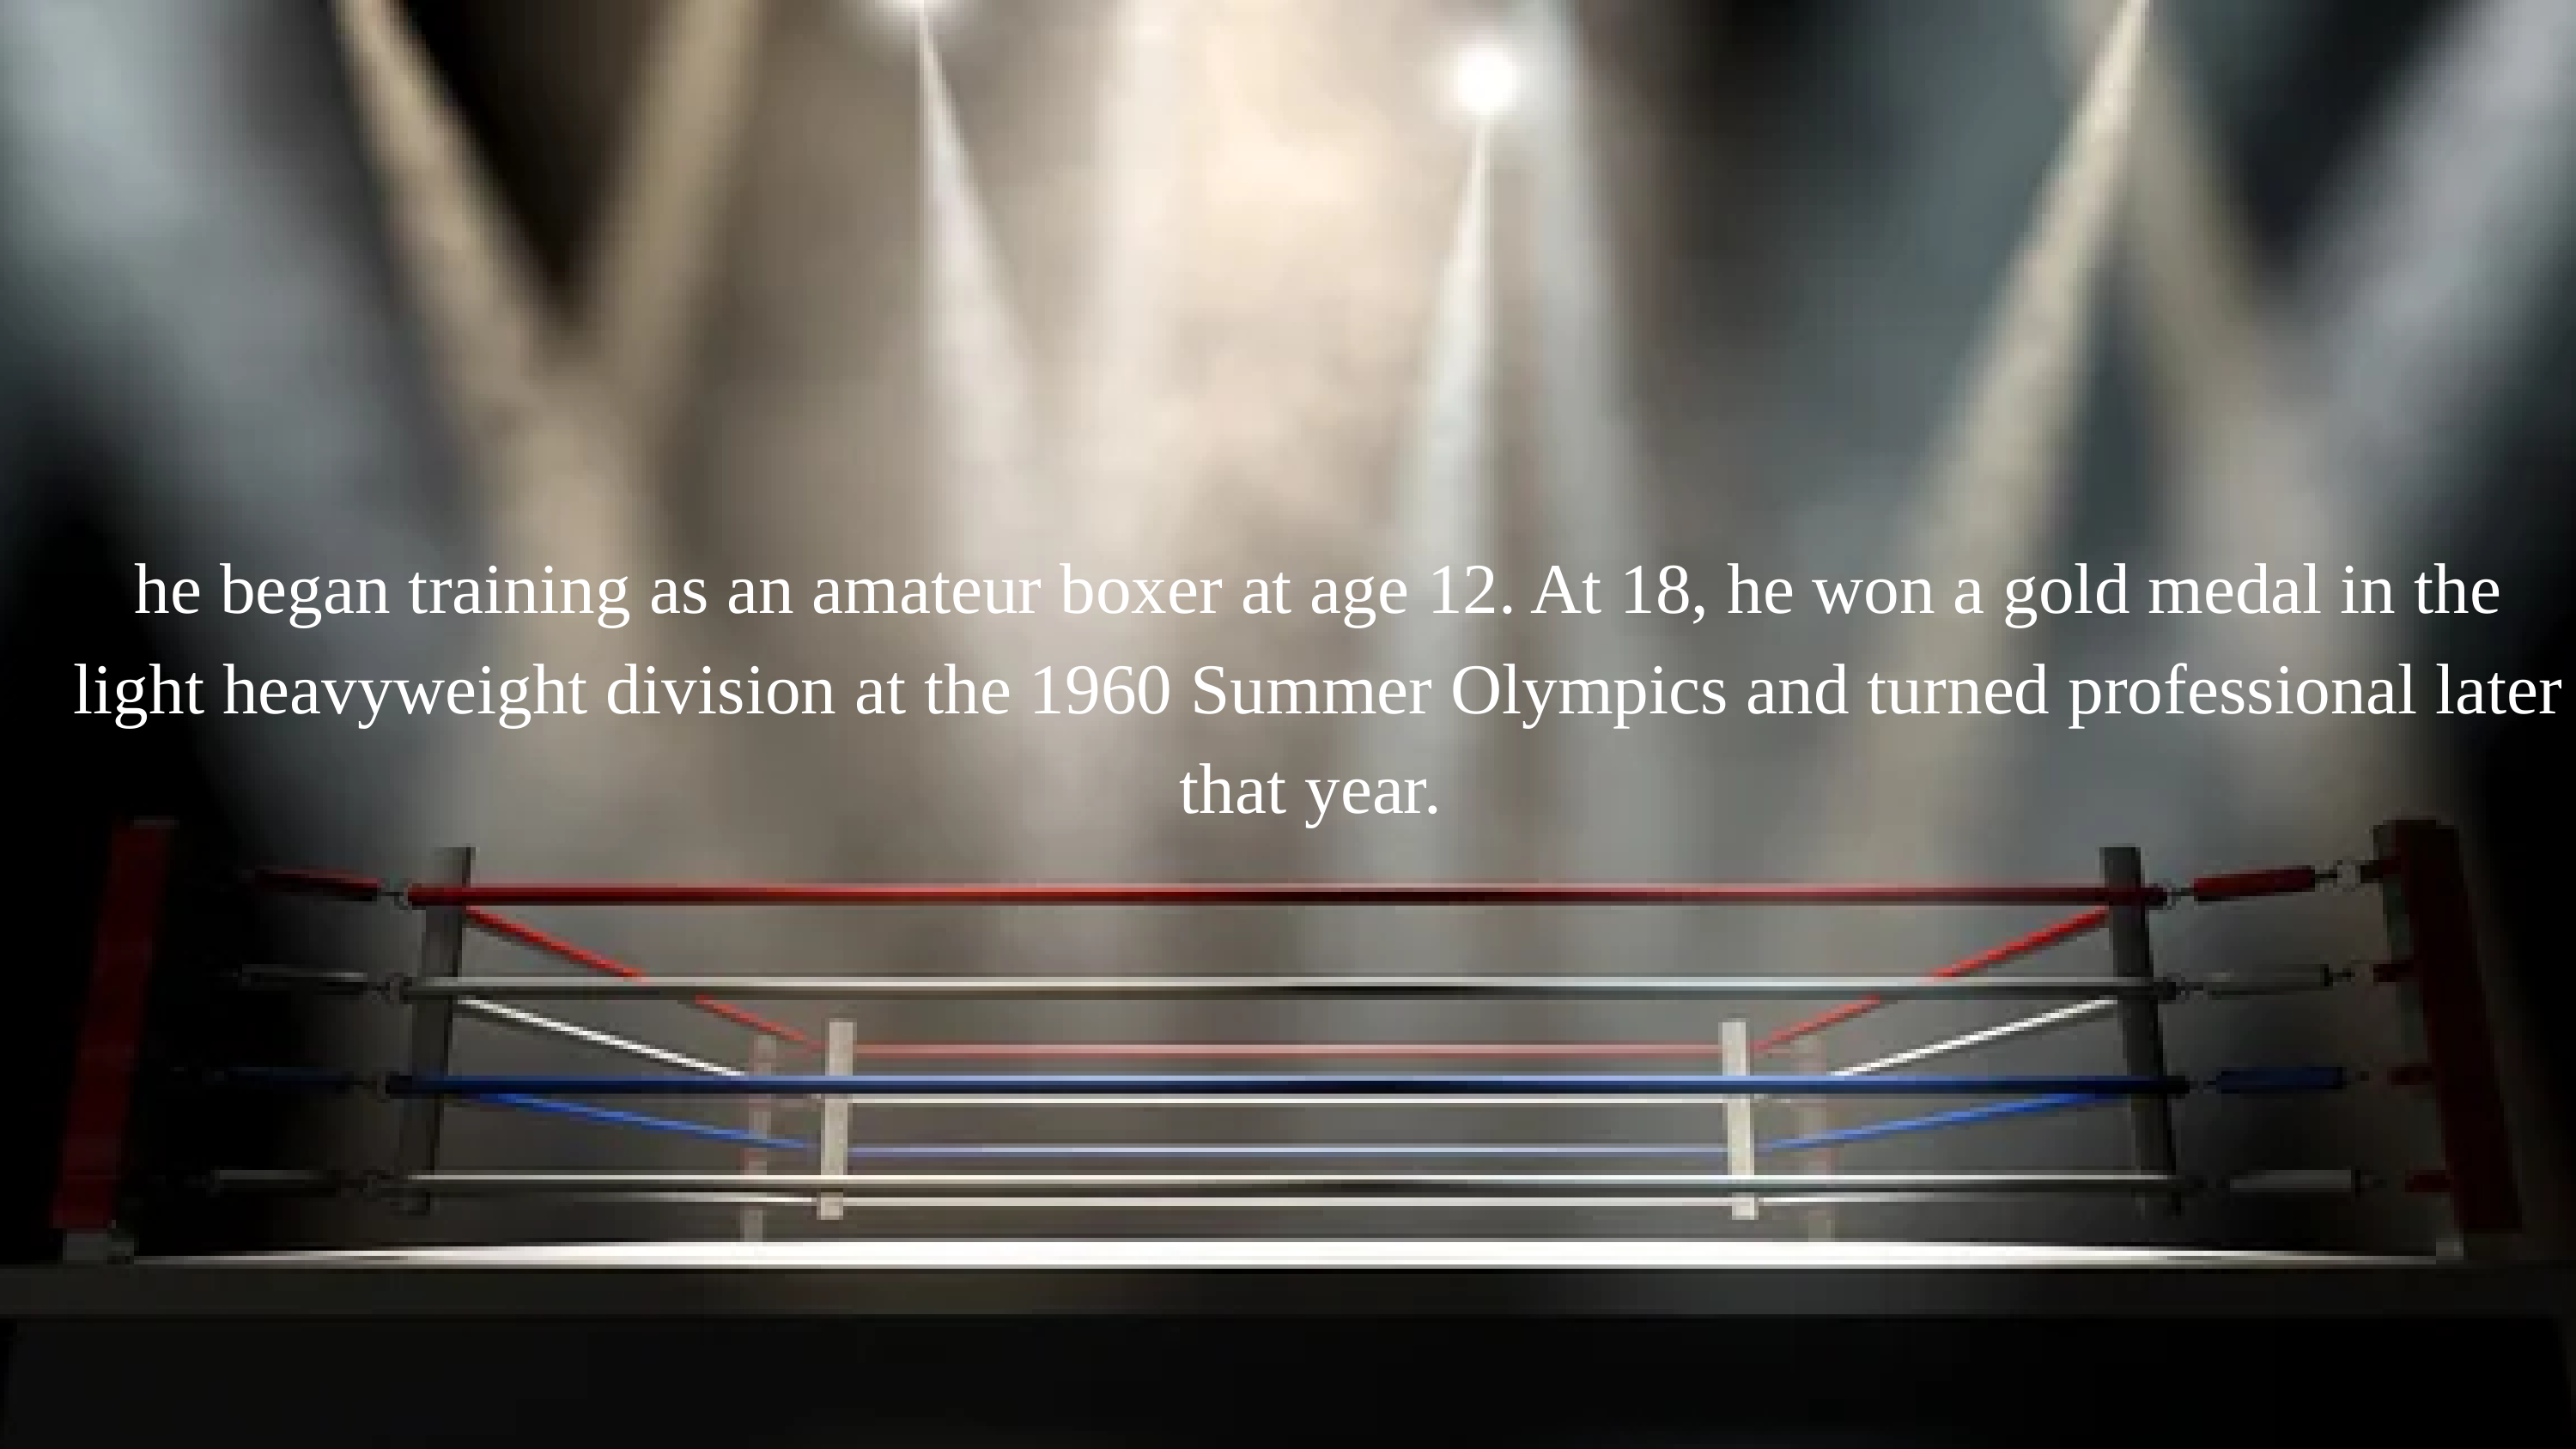

he began training as an amateur boxer at age 12. At 18, he won a gold medal in the light heavyweight division at the 1960 Summer Olympics and turned professional later that year.